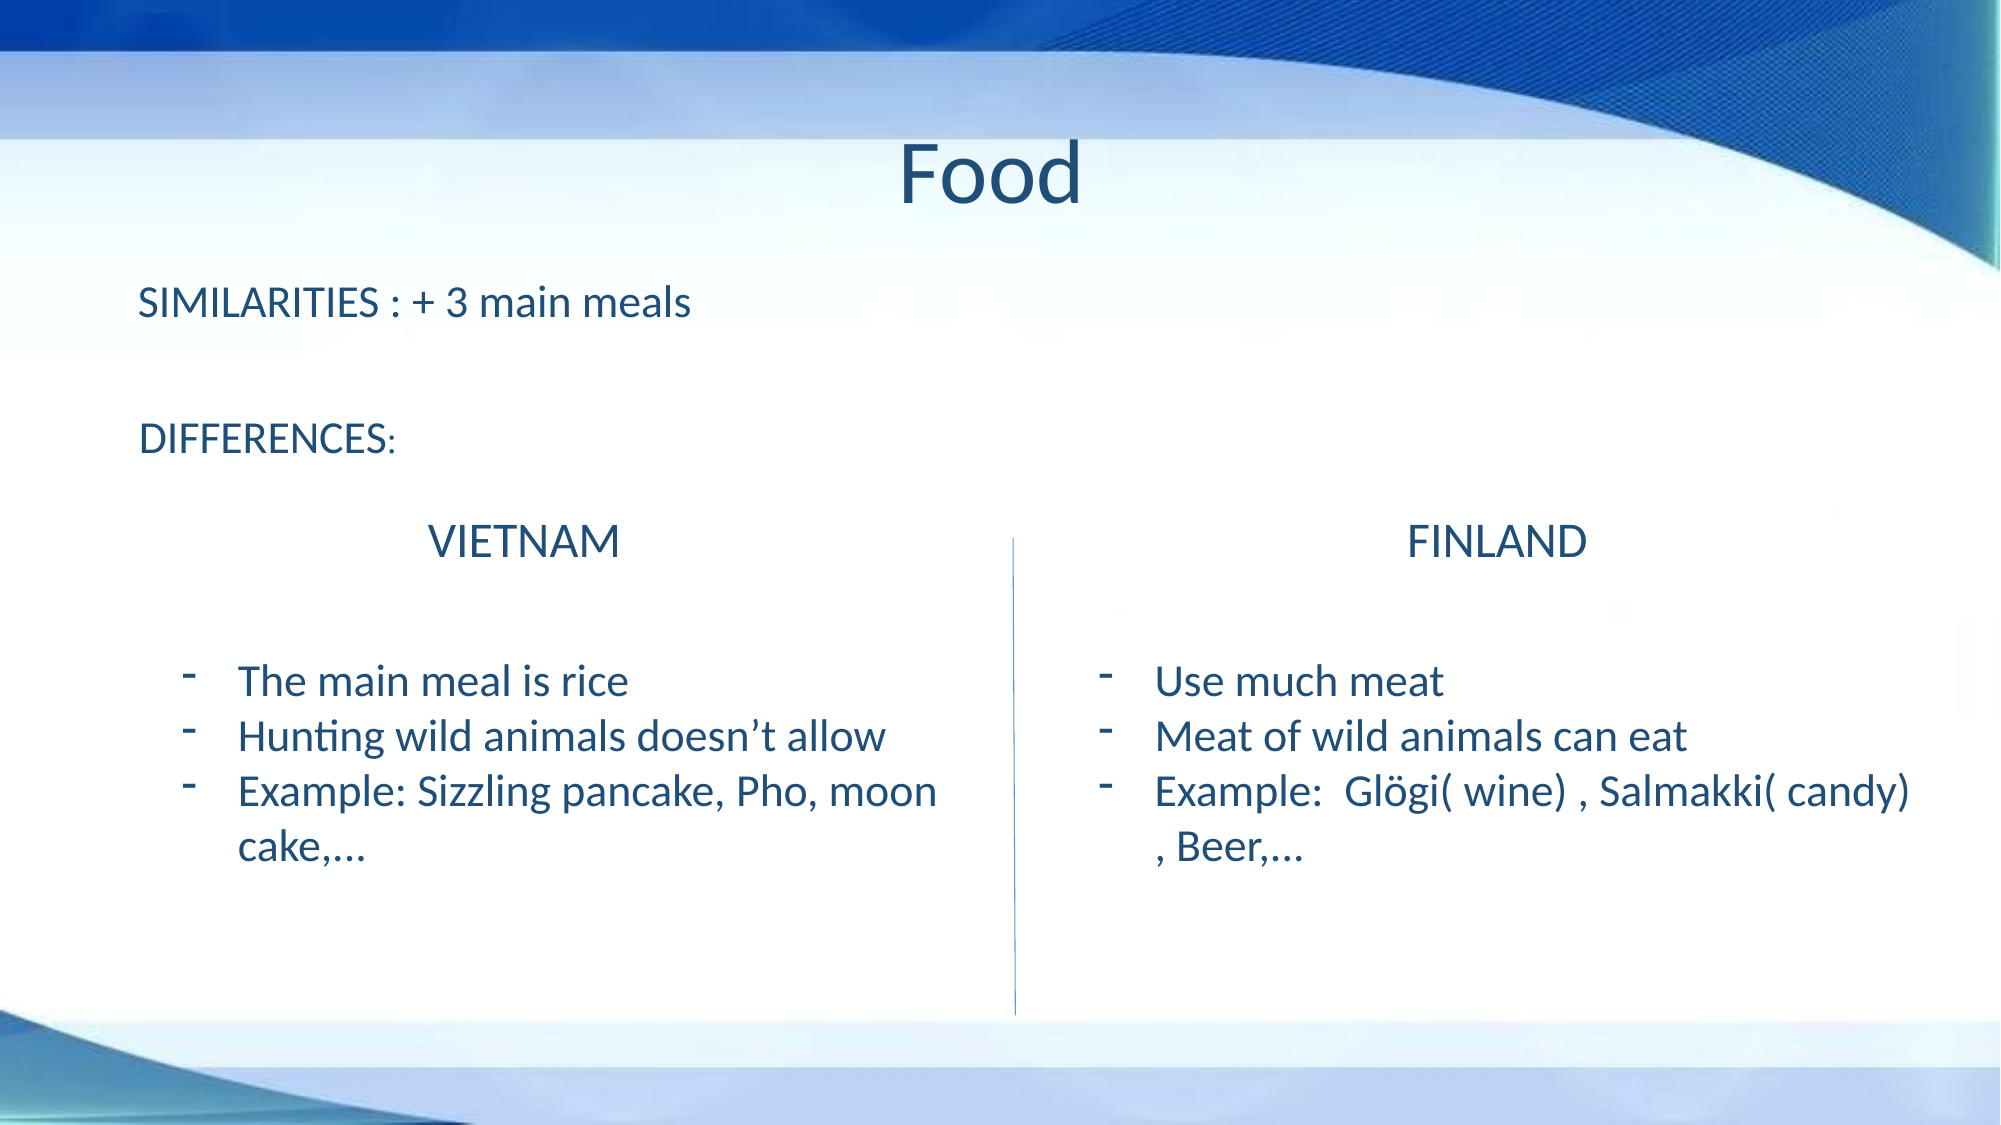

# Food
SIMILARITIES : + 3 main meals

DIFFERENCES:
VIETNAM
FINLAND
The main meal is rice
Hunting wild animals doesn’t allow
Example: Sizzling pancake, Pho, moon cake,...

Use much meat
Meat of wild animals can eat
Example:  Glögi( wine) , Salmakki( candy) , Beer,...